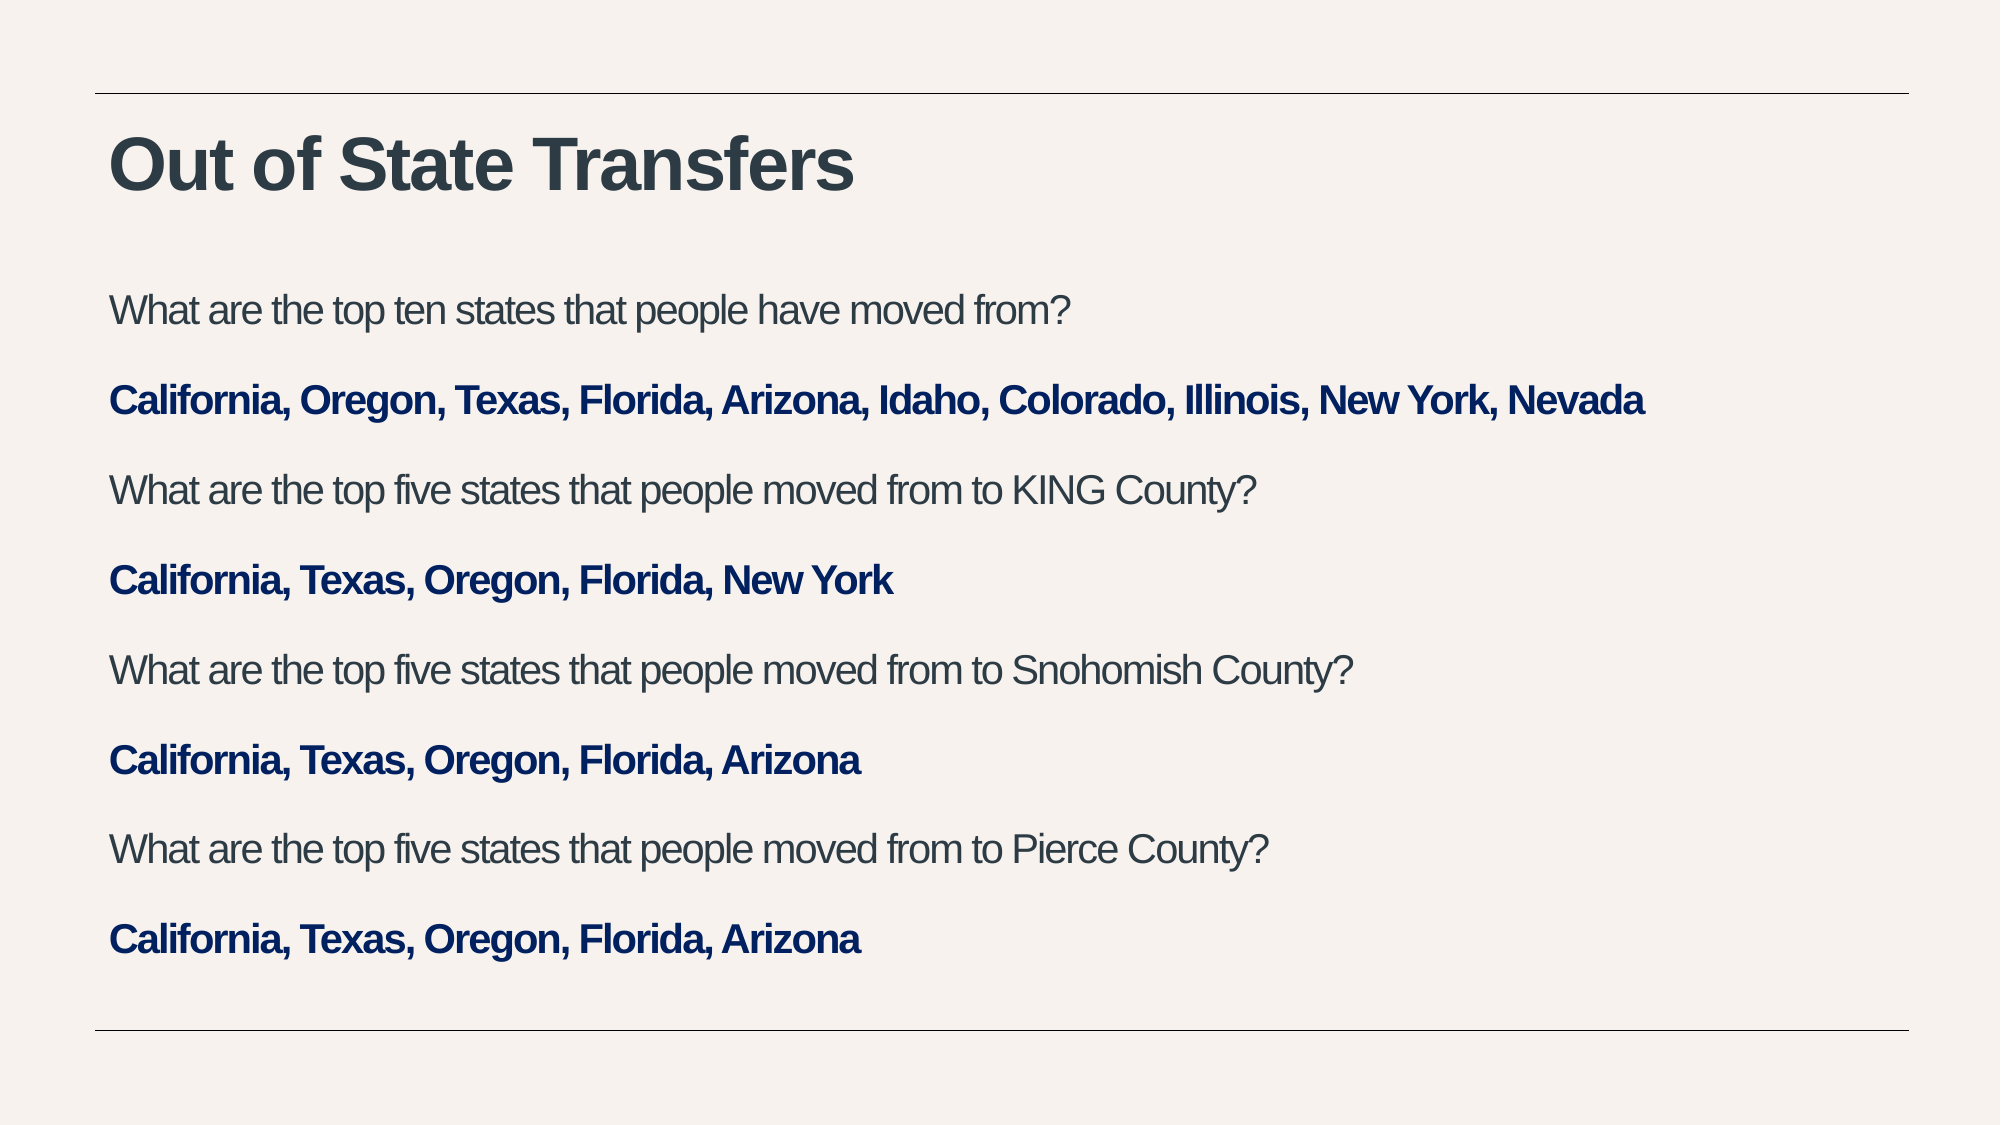

# Out of State Transfers What are the top ten states that people have moved from?  California, Oregon, Texas, Florida, Arizona, Idaho, Colorado, Illinois, New York, Nevada What are the top five states that people moved from to KING County?  California, Texas, Oregon, Florida, New York What are the top five states that people moved from to Snohomish County?  California, Texas, Oregon, Florida, Arizona What are the top five states that people moved from to Pierce County?  California, Texas, Oregon, Florida, Arizona